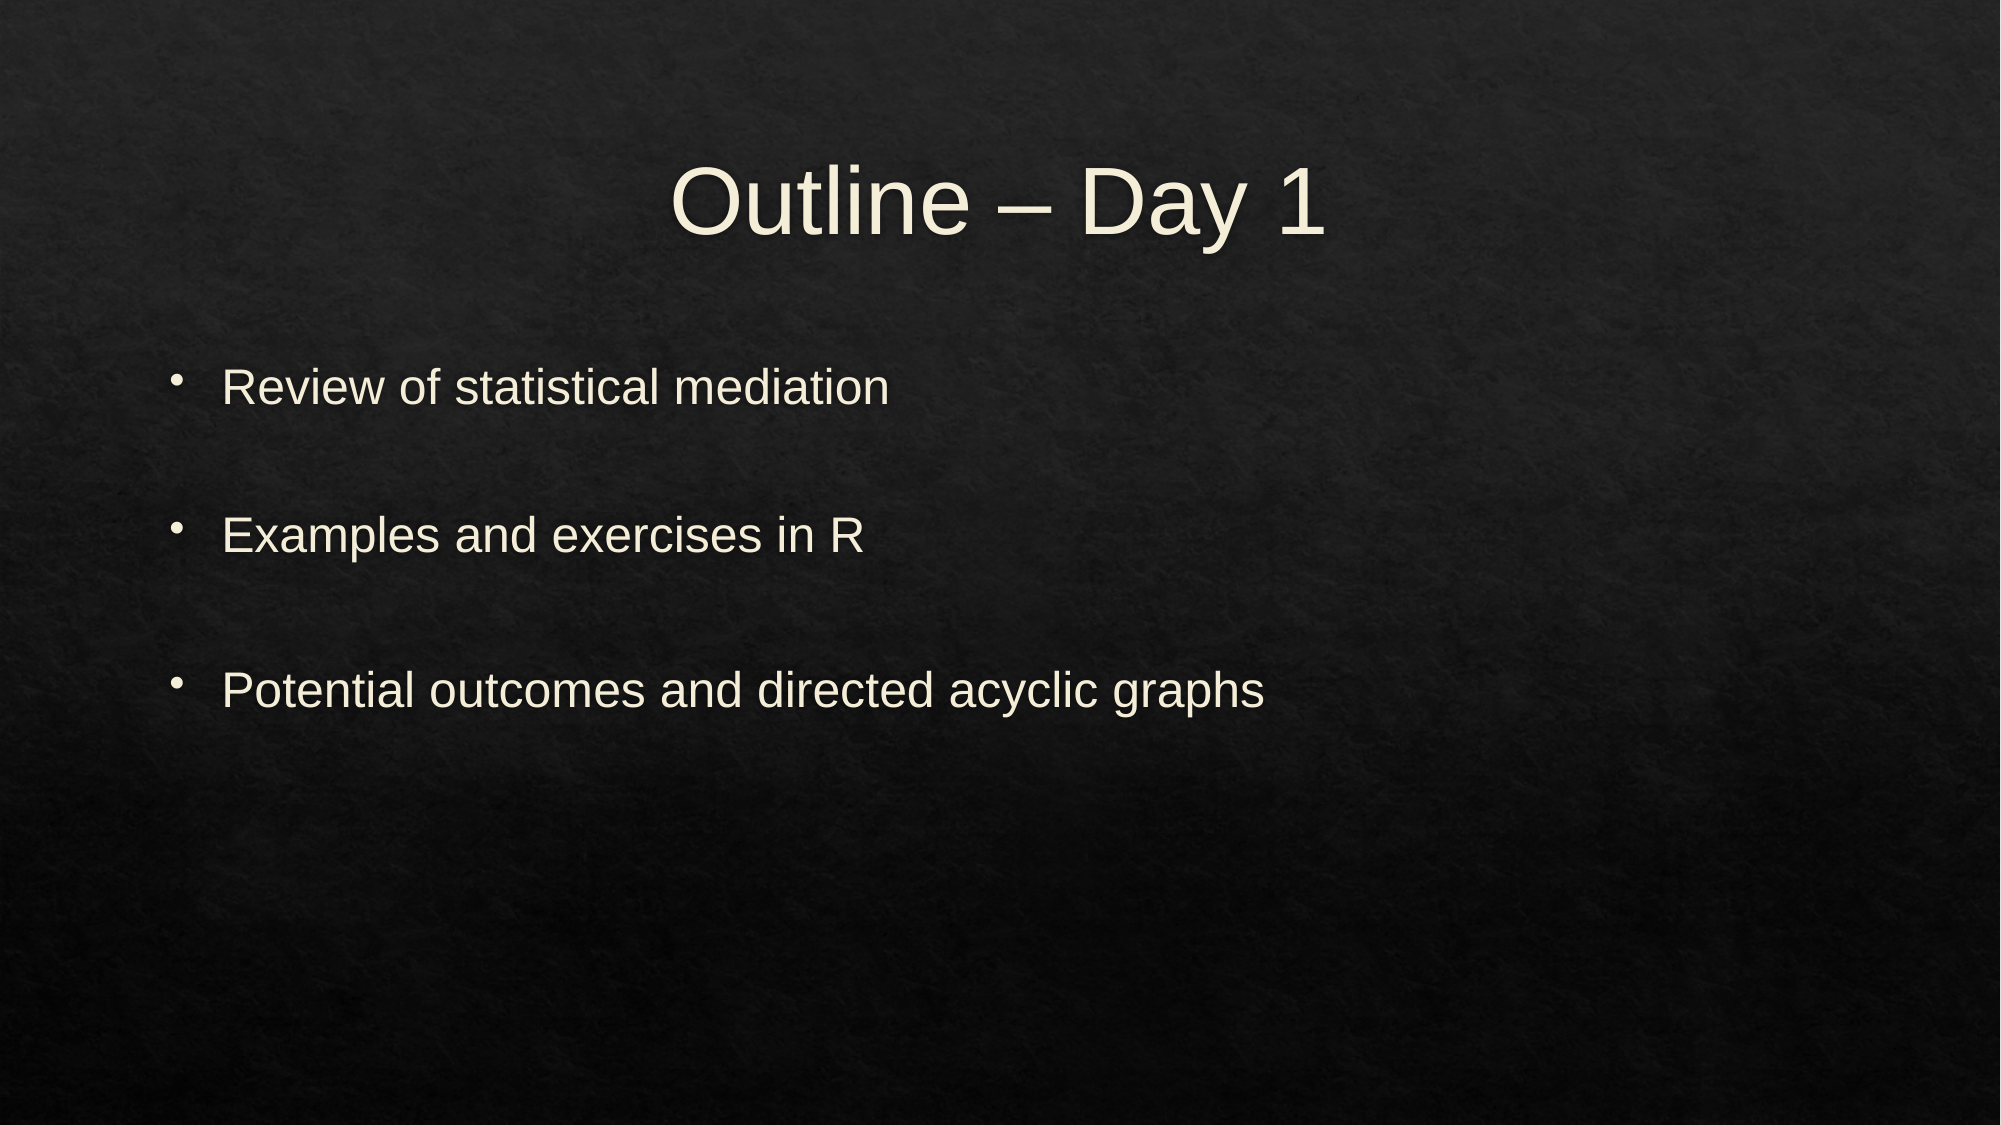

# Outline – Day 1
Review of statistical mediation
Examples and exercises in R
Potential outcomes and directed acyclic graphs